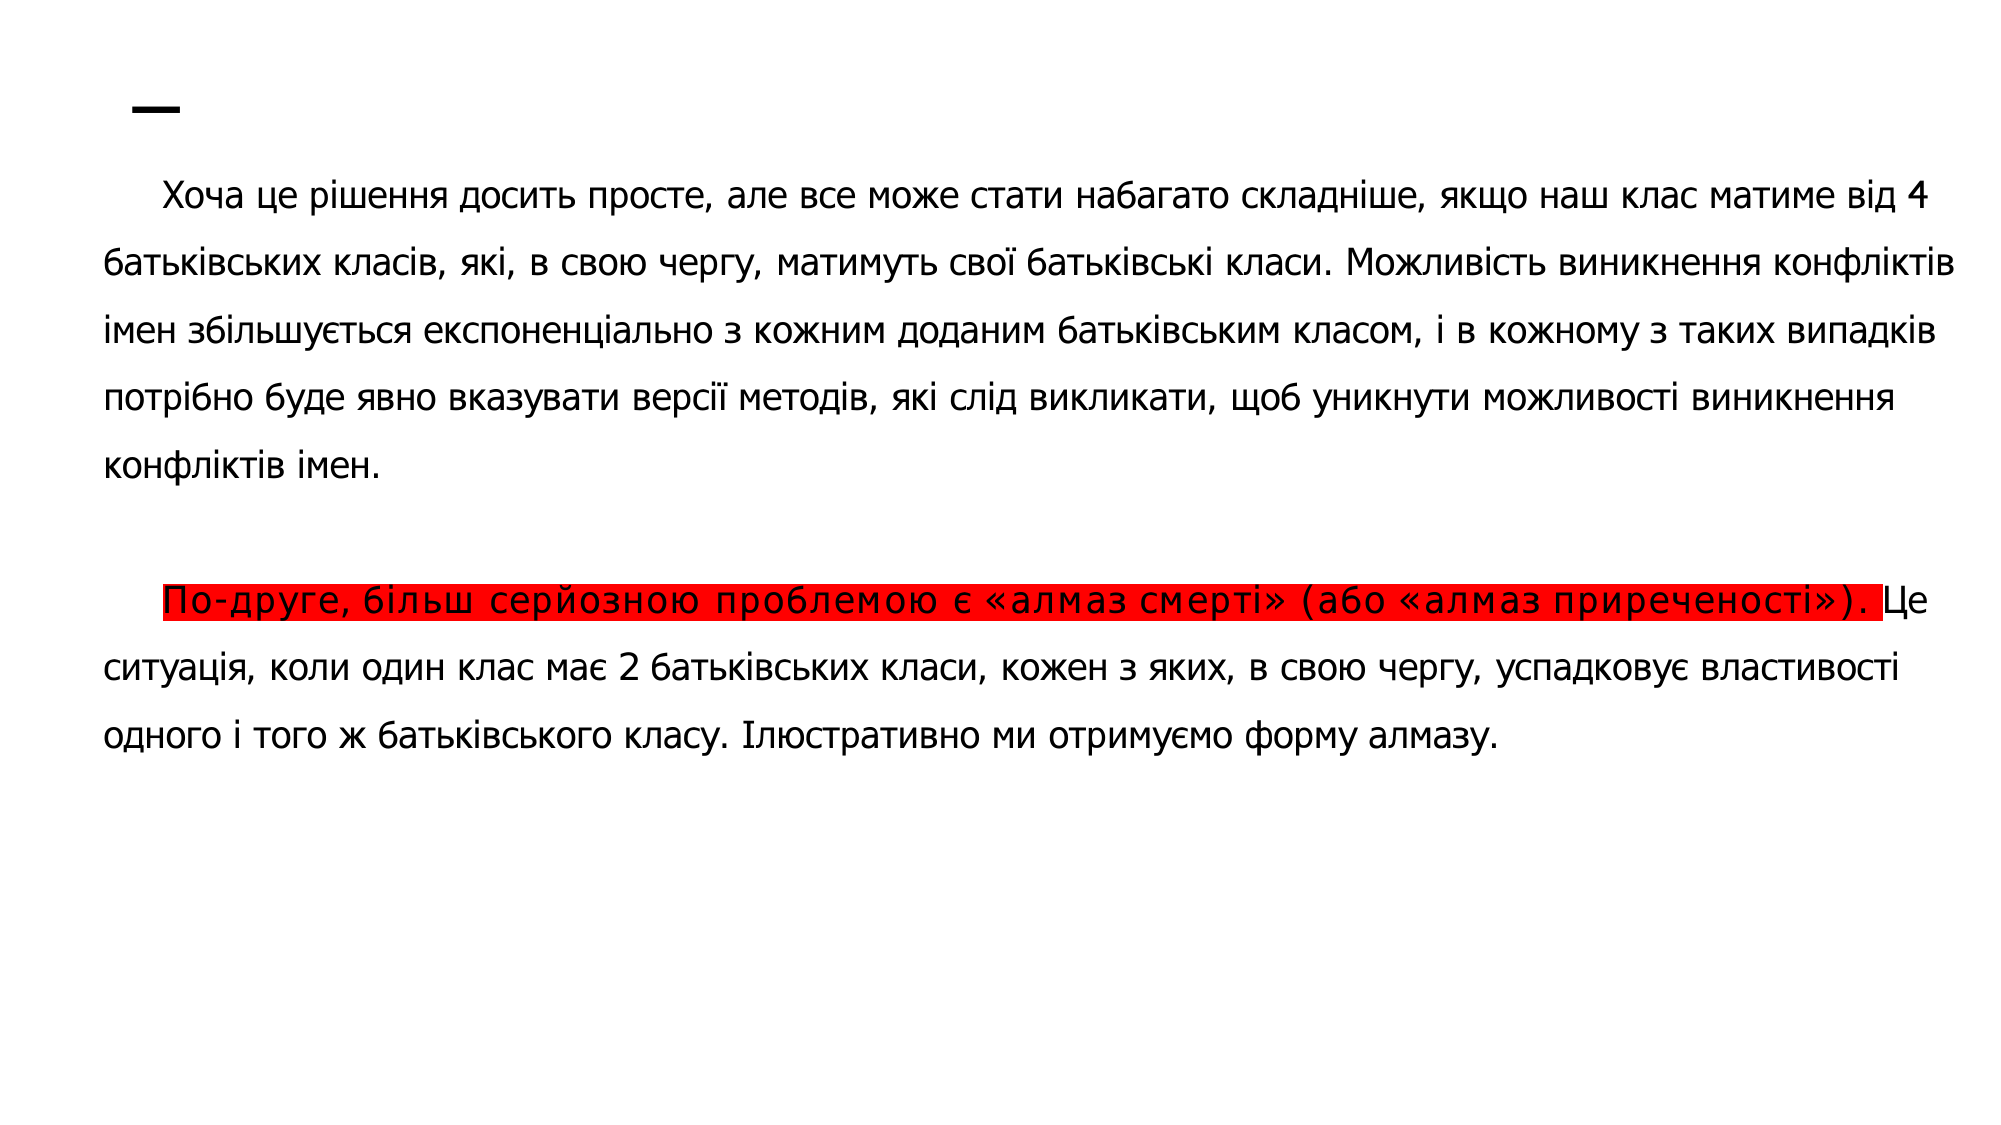

# _
Хоча це рішення досить просте, але все може стати набагато складніше, якщо наш клас матиме від 4 батьківських класів, які, в свою чергу, матимуть свої батьківські класи. Можливість виникнення конфліктів імен збільшується експоненціально з кожним доданим батьківським класом, і в кожному з таких випадків потрібно буде явно вказувати версії методів, які слід викликати, щоб уникнути можливості виникнення конфліктів імен.

По-друге, більш серйозною проблемою є «алмаз смерті» (або «алмаз приреченості»). Це ситуація, коли один клас має 2 батьківських класи, кожен з яких, в свою чергу, успадковує властивості одного і того ж батьківського класу. Ілюстративно ми отримуємо форму алмазу.